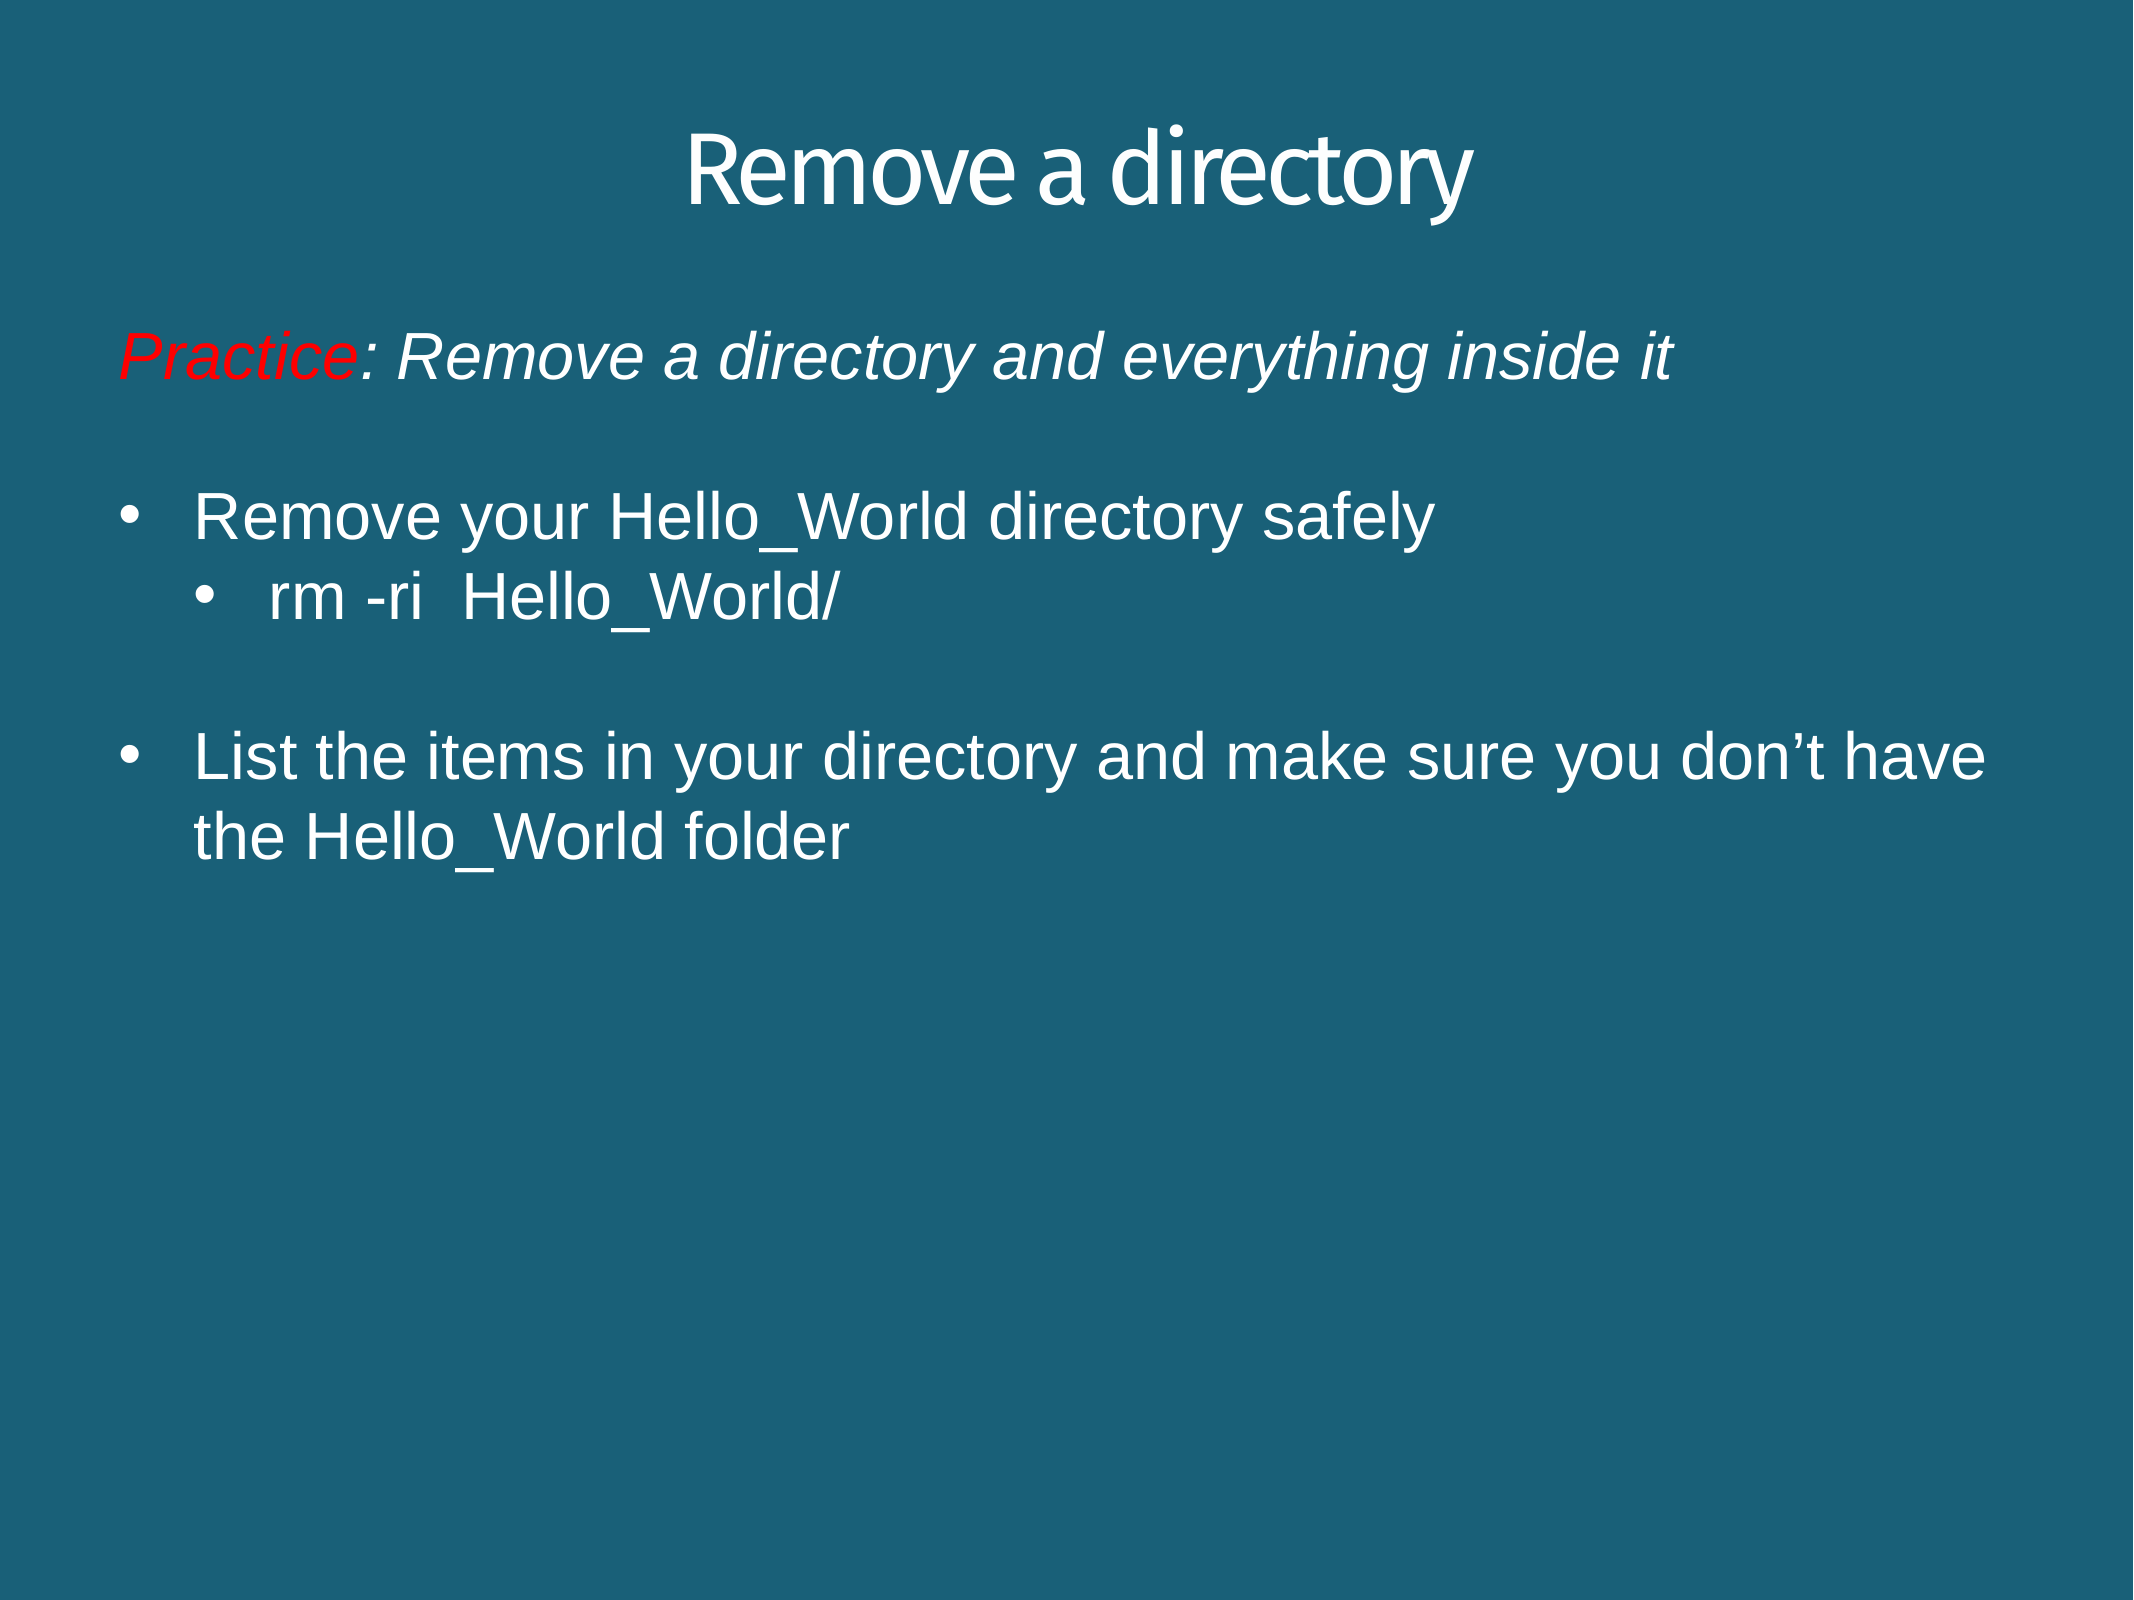

Remove a directory

Practice: Remove a directory and everything inside it

Remove your Hello_World directory safely
rm -ri  Hello_World/

List the items in your directory and make sure you don’t have the Hello_World folder